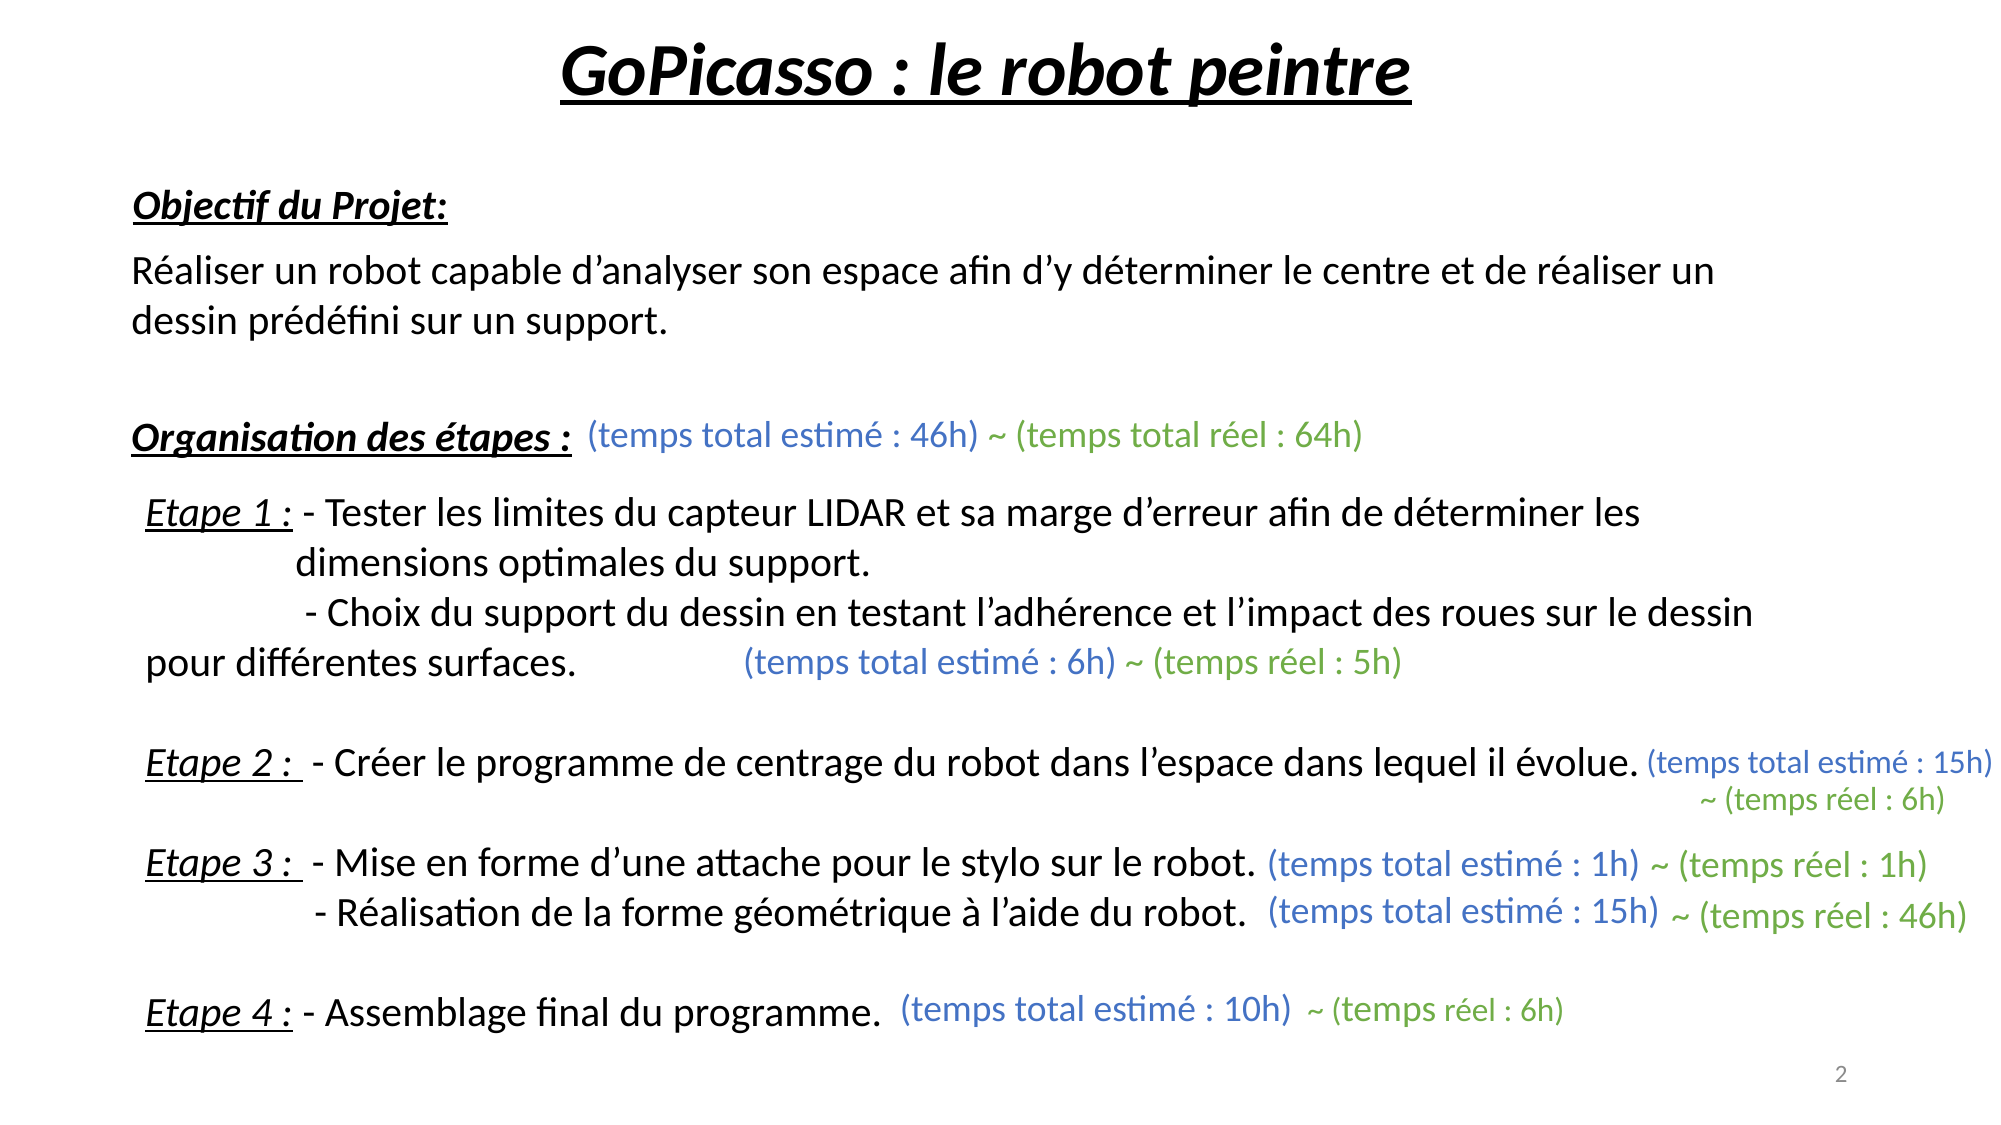

GoPicasso : le robot peintre
Objectif du Projet:
Réaliser un robot capable d’analyser son espace afin d’y déterminer le centre et de réaliser un dessin prédéfini sur un support.
Organisation des étapes :
(temps total estimé : 46h) ~ (temps total réel : 64h)
Etape 1 : - Tester les limites du capteur LIDAR et sa marge d’erreur afin de déterminer les 		dimensions optimales du support.
	 - Choix du support du dessin en testant l’adhérence et l’impact des roues sur le dessin 	pour différentes surfaces.

Etape 2 :  - Créer le programme de centrage du robot dans l’espace dans lequel il évolue.

Etape 3 :  - Mise en forme d’une attache pour le stylo sur le robot. (temps total estimé : 1h)
	  - Réalisation de la forme géométrique à l’aide du robot.

Etape 4 : - Assemblage final du programme.

(temps total estimé : 6h) ~ (temps réel : 5h)
(temps total estimé : 15h)
(temps total estimé : 15h)
(temps total estimé : 10h)
~ (temps réel : 6h)
~ (temps réel : 1h)
~ (temps réel : 46h)
~ (temps réel : 6h)
2